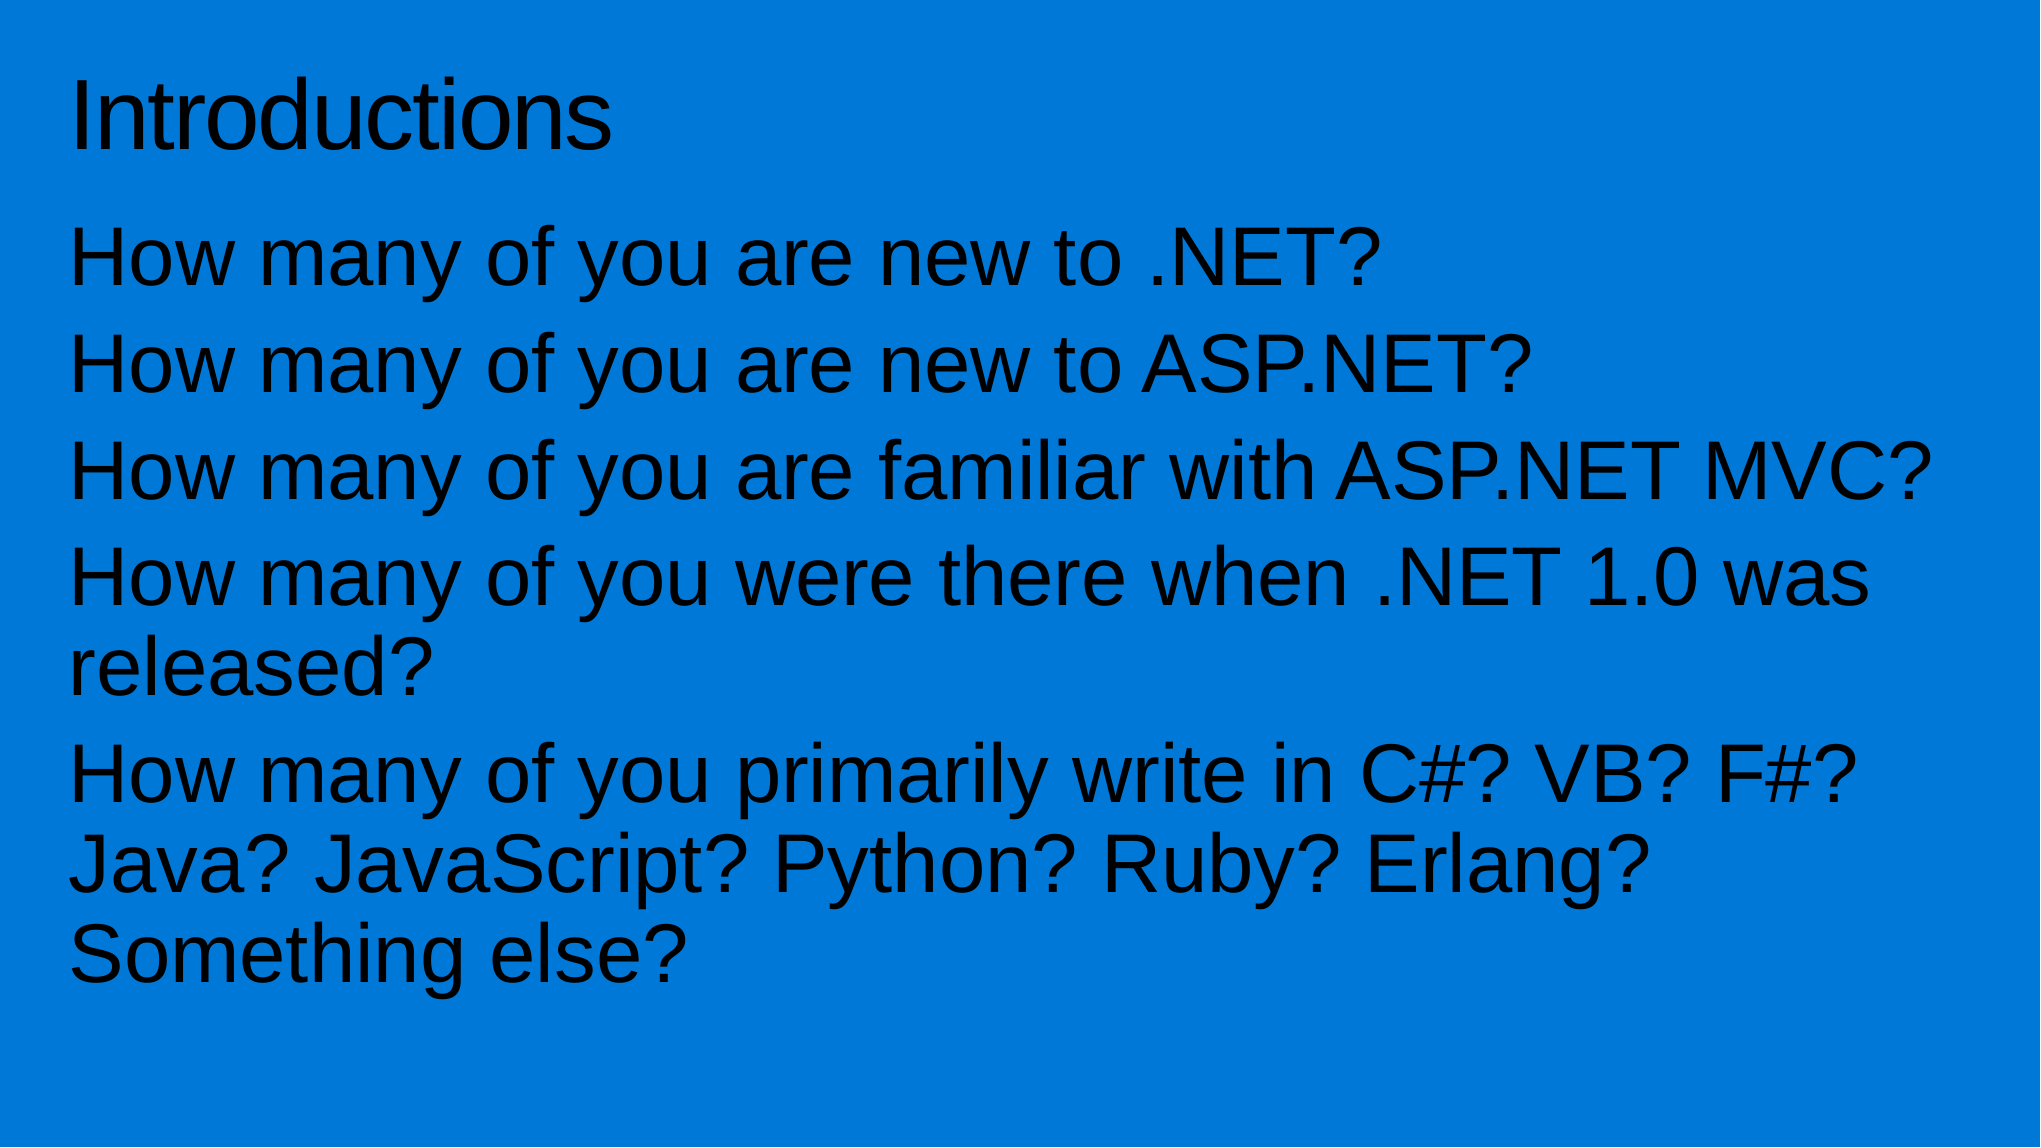

# Introductions
How many of you are new to .NET?
How many of you are new to ASP.NET?
How many of you are familiar with ASP.NET MVC?
How many of you were there when .NET 1.0 was released?
How many of you primarily write in C#? VB? F#? Java? JavaScript? Python? Ruby? Erlang? Something else?